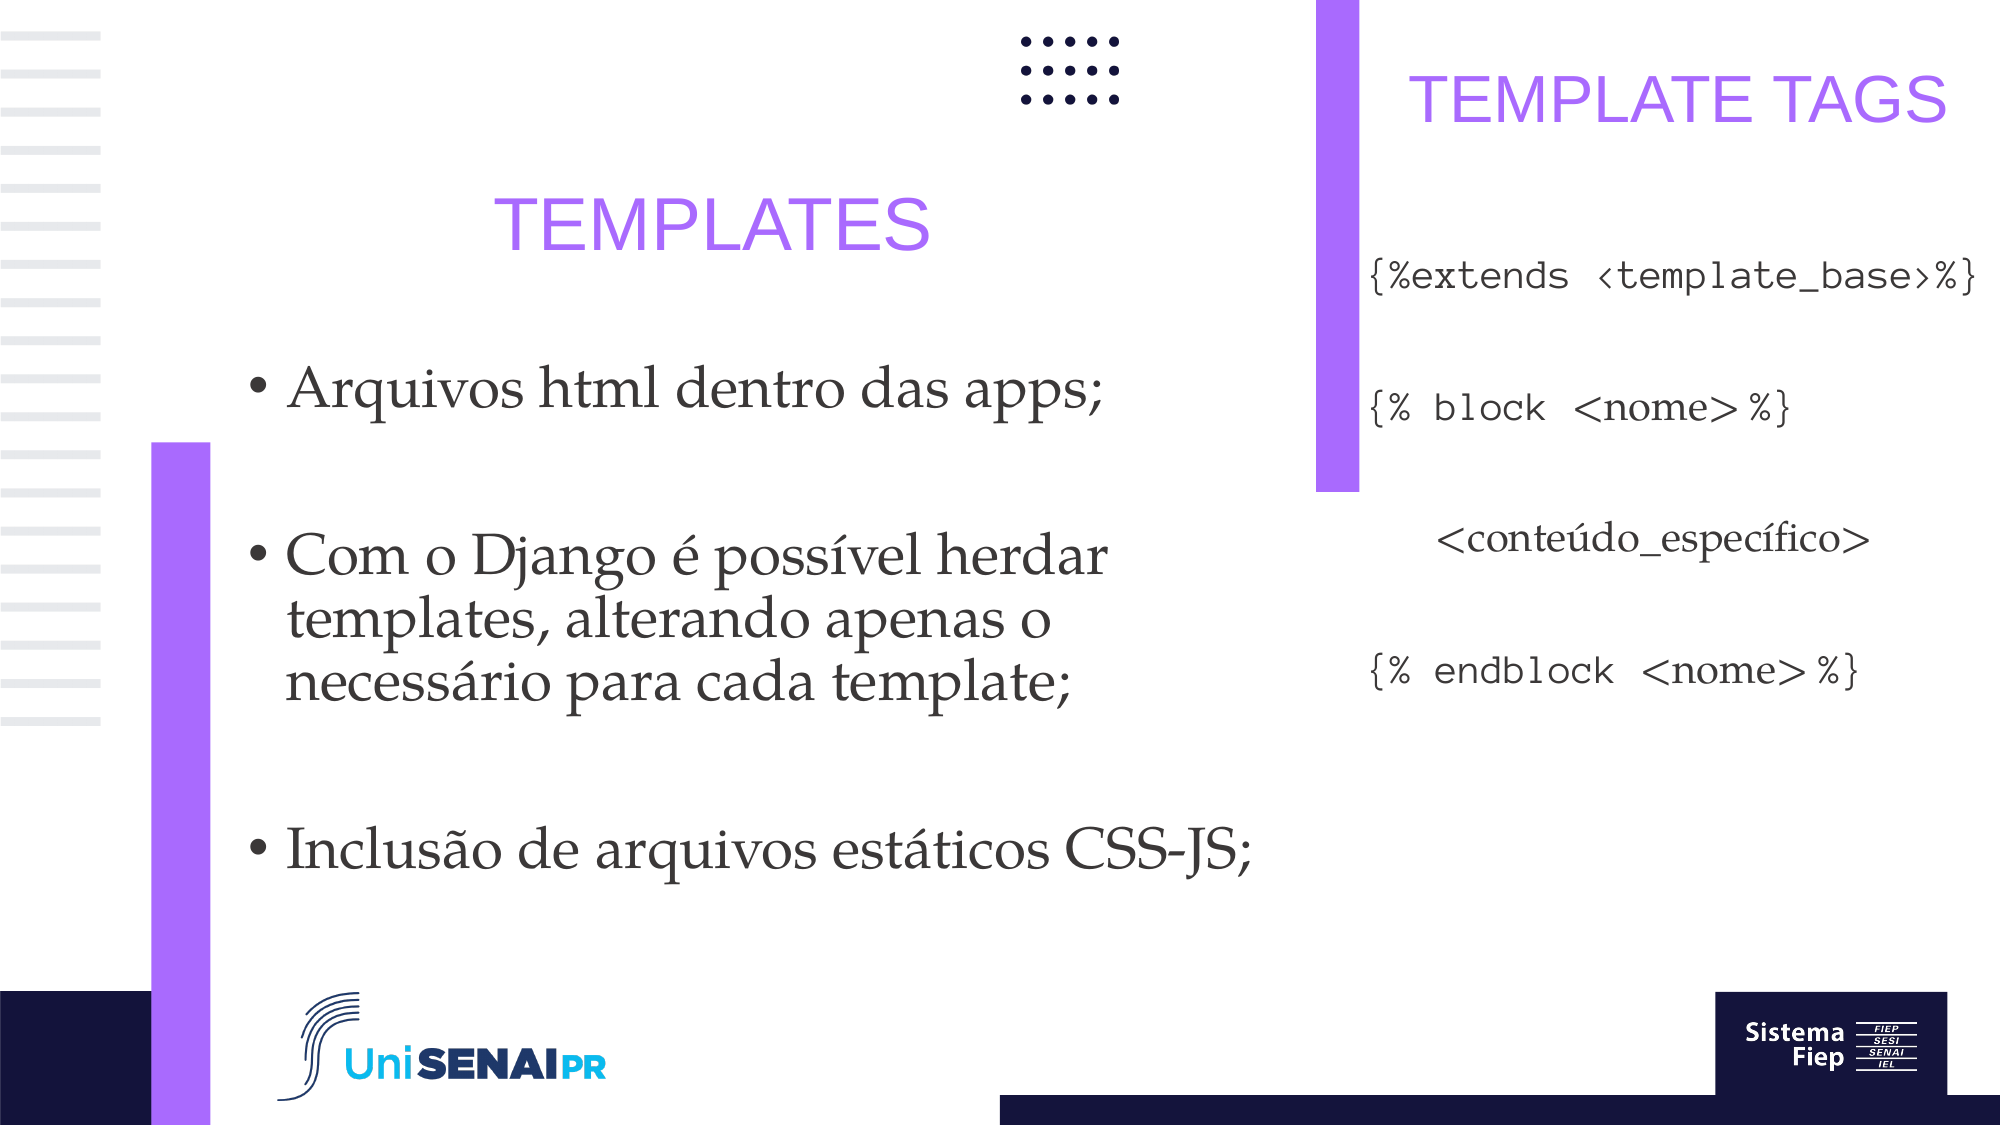

Template Tags
# templates
{%extends <template_base>%}

{% block <nome> %}

   <conteúdo_específico>

{% endblock <nome> %}
Arquivos html dentro das apps;

Com o Django é possível herdar templates, alterando apenas o necessário para cada template;

Inclusão de arquivos estáticos CSS-JS;